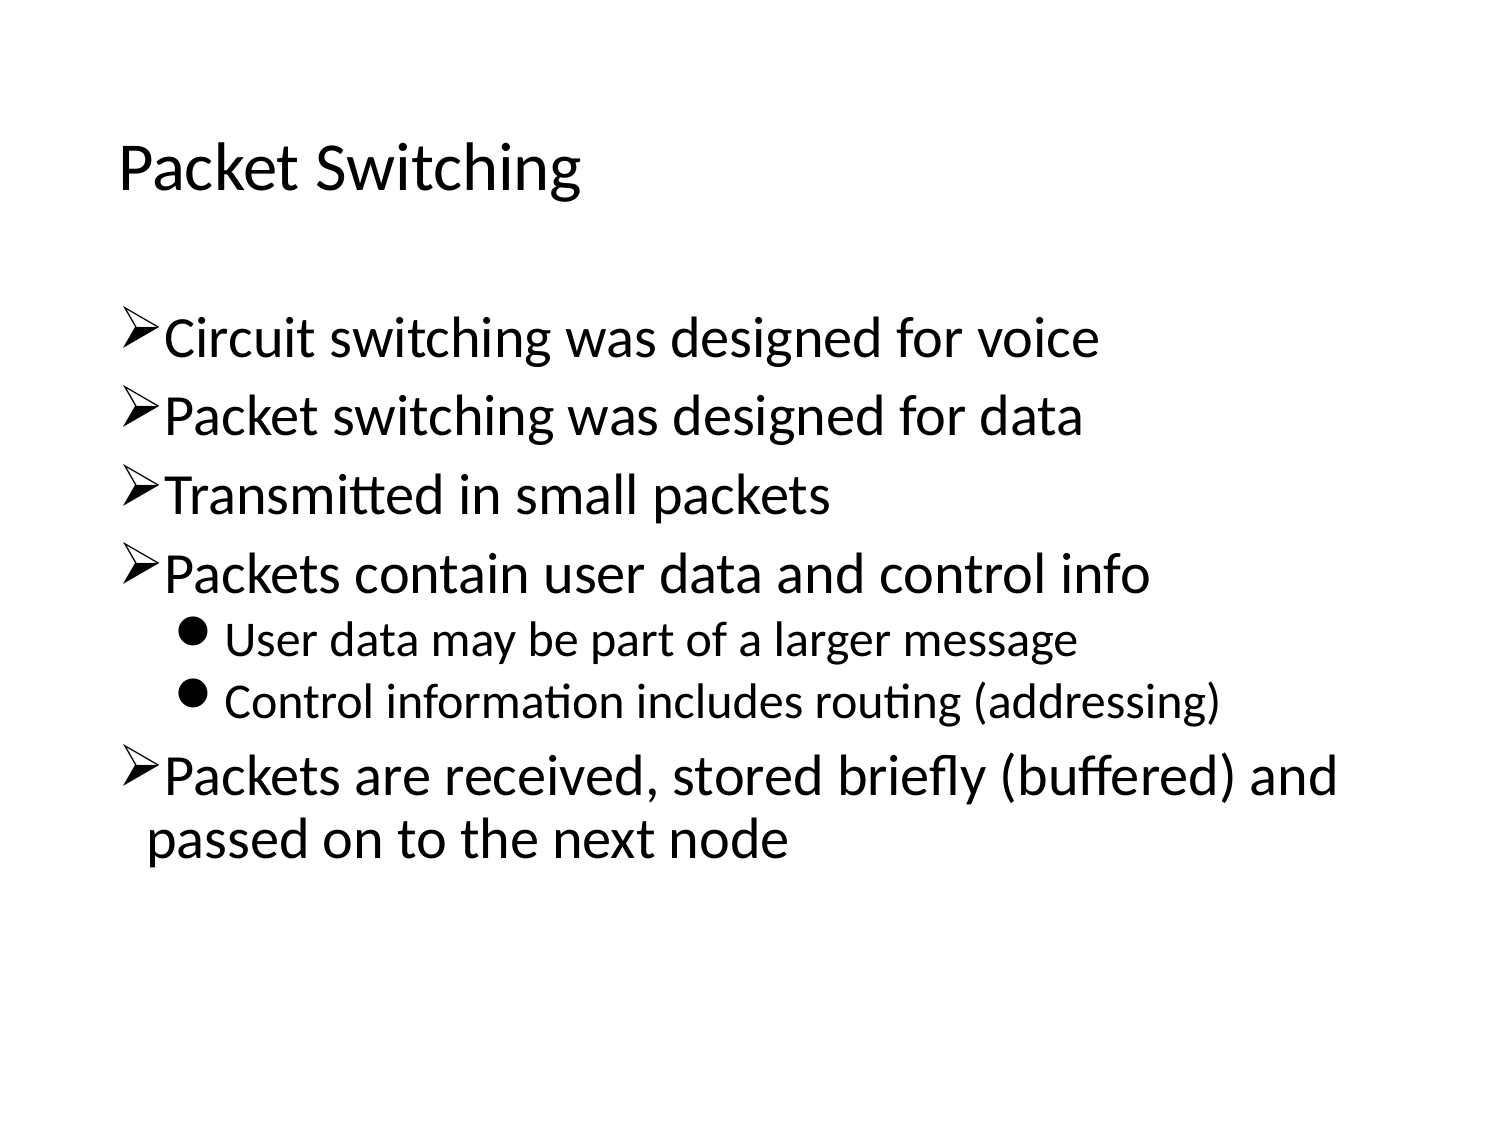

# Packet Switching
Circuit switching was designed for voice
Packet switching was designed for data
Transmitted in small packets
Packets contain user data and control info
User data may be part of a larger message
Control information includes routing (addressing)
Packets are received, stored briefly (buffered) and passed on to the next node